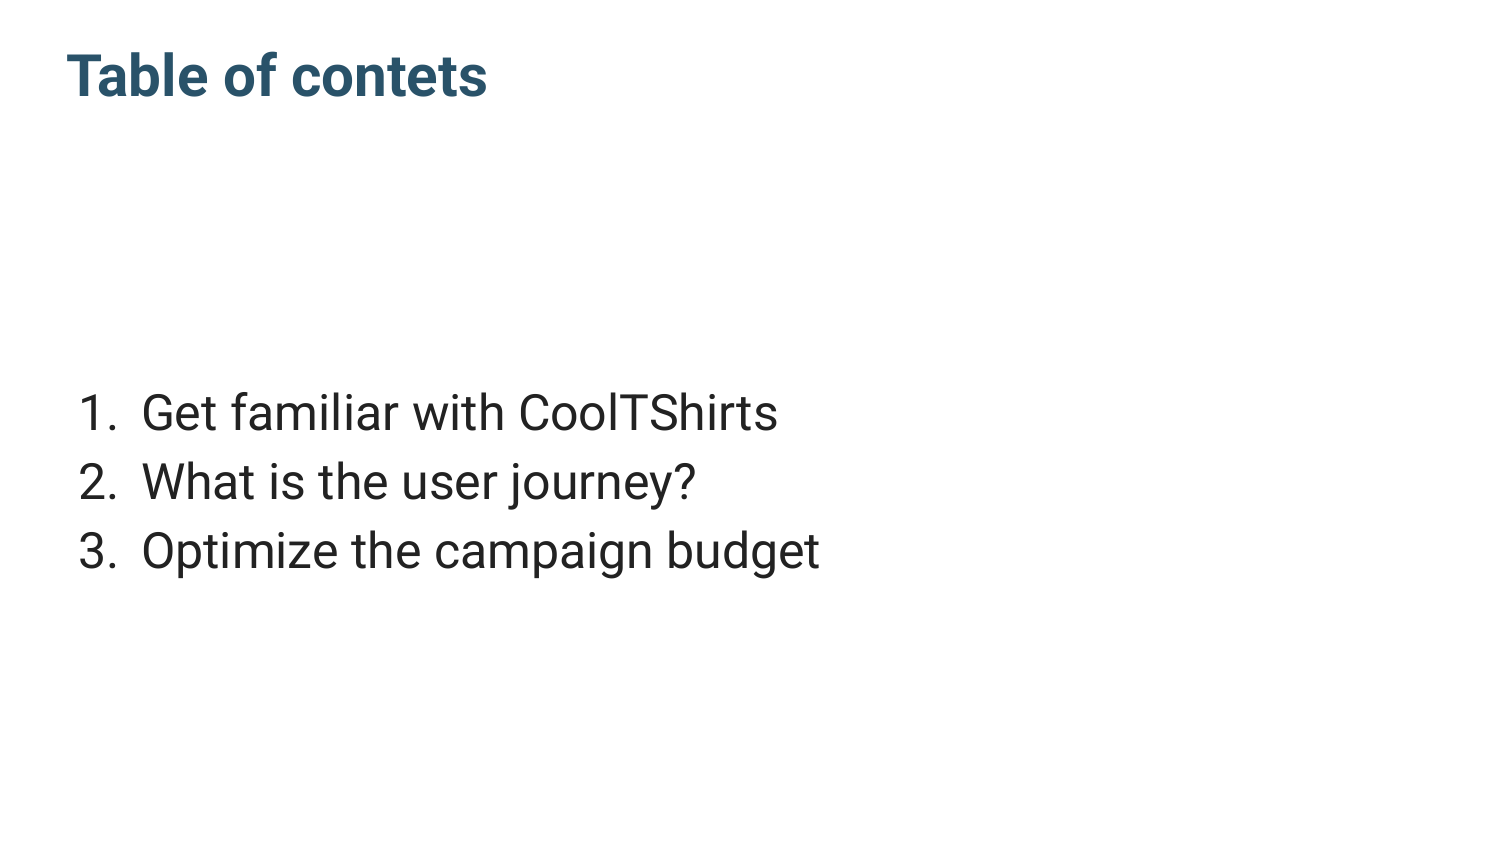

# Table of contets
Get familiar with CoolTShirts
What is the user journey?
Optimize the campaign budget